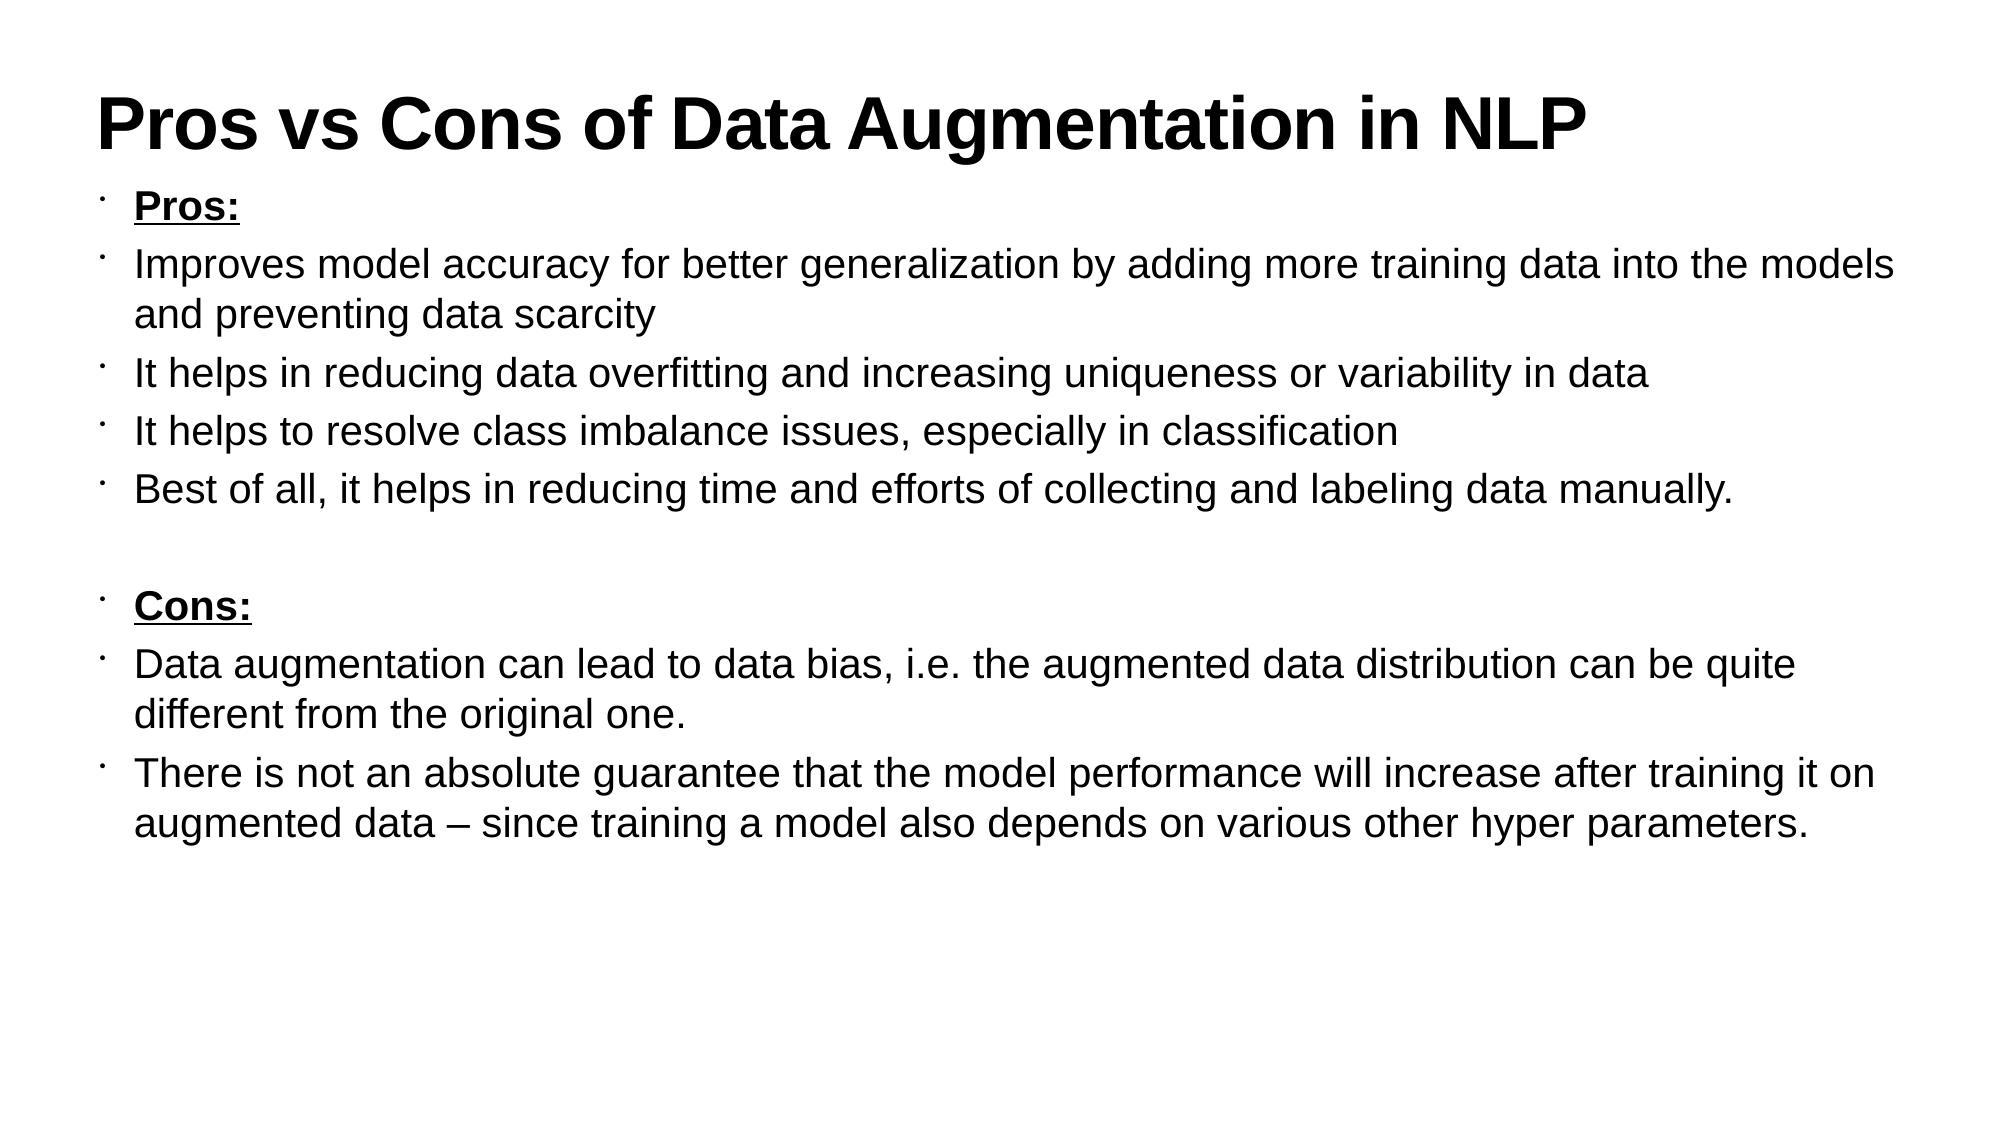

# Pros vs Cons of Data Augmentation in NLP
Pros:
Improves model accuracy for better generalization by adding more training data into the models and preventing data scarcity
It helps in reducing data overfitting and increasing uniqueness or variability in data
It helps to resolve class imbalance issues, especially in classification
Best of all, it helps in reducing time and efforts of collecting and labeling data manually.

Cons:
Data augmentation can lead to data bias, i.e. the augmented data distribution can be quite different from the original one.
There is not an absolute guarantee that the model performance will increase after training it on augmented data – since training a model also depends on various other hyper parameters.